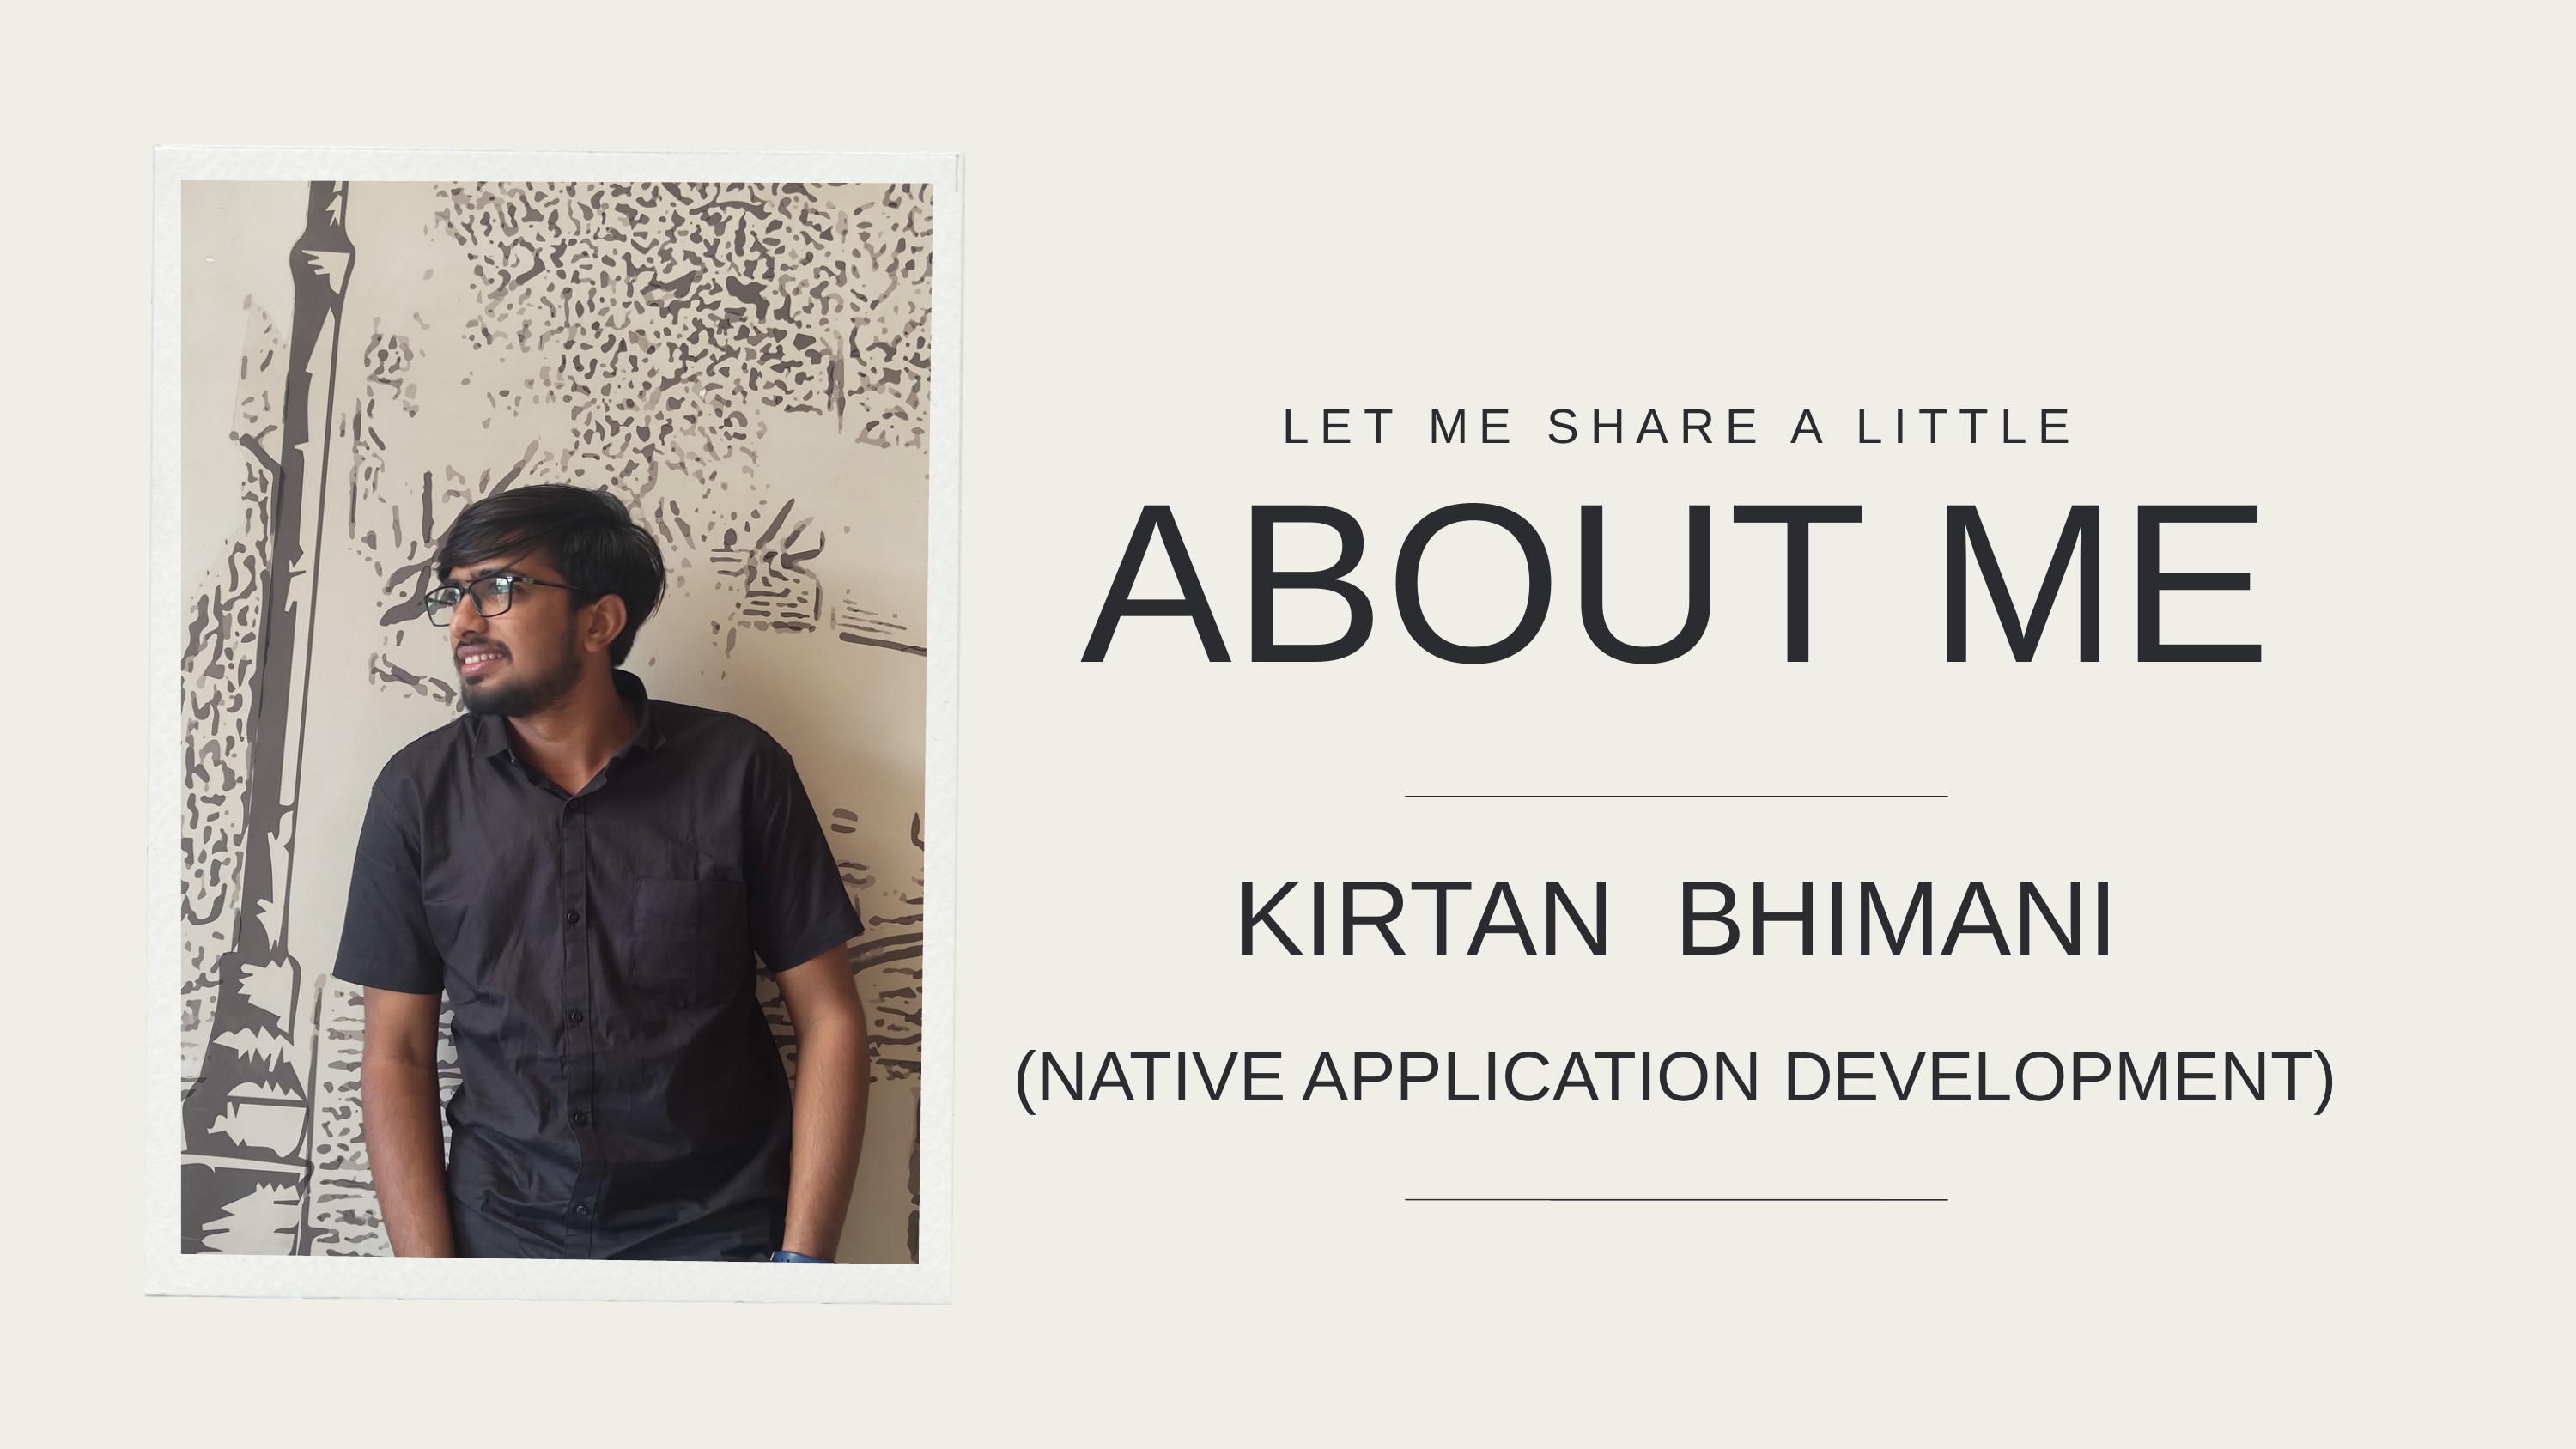

LET ME SHARE A LITTLE
ABOUT ME

KIRTAN  BHIMANI
(NATIVE APPLICATION DEVELOPMENT)